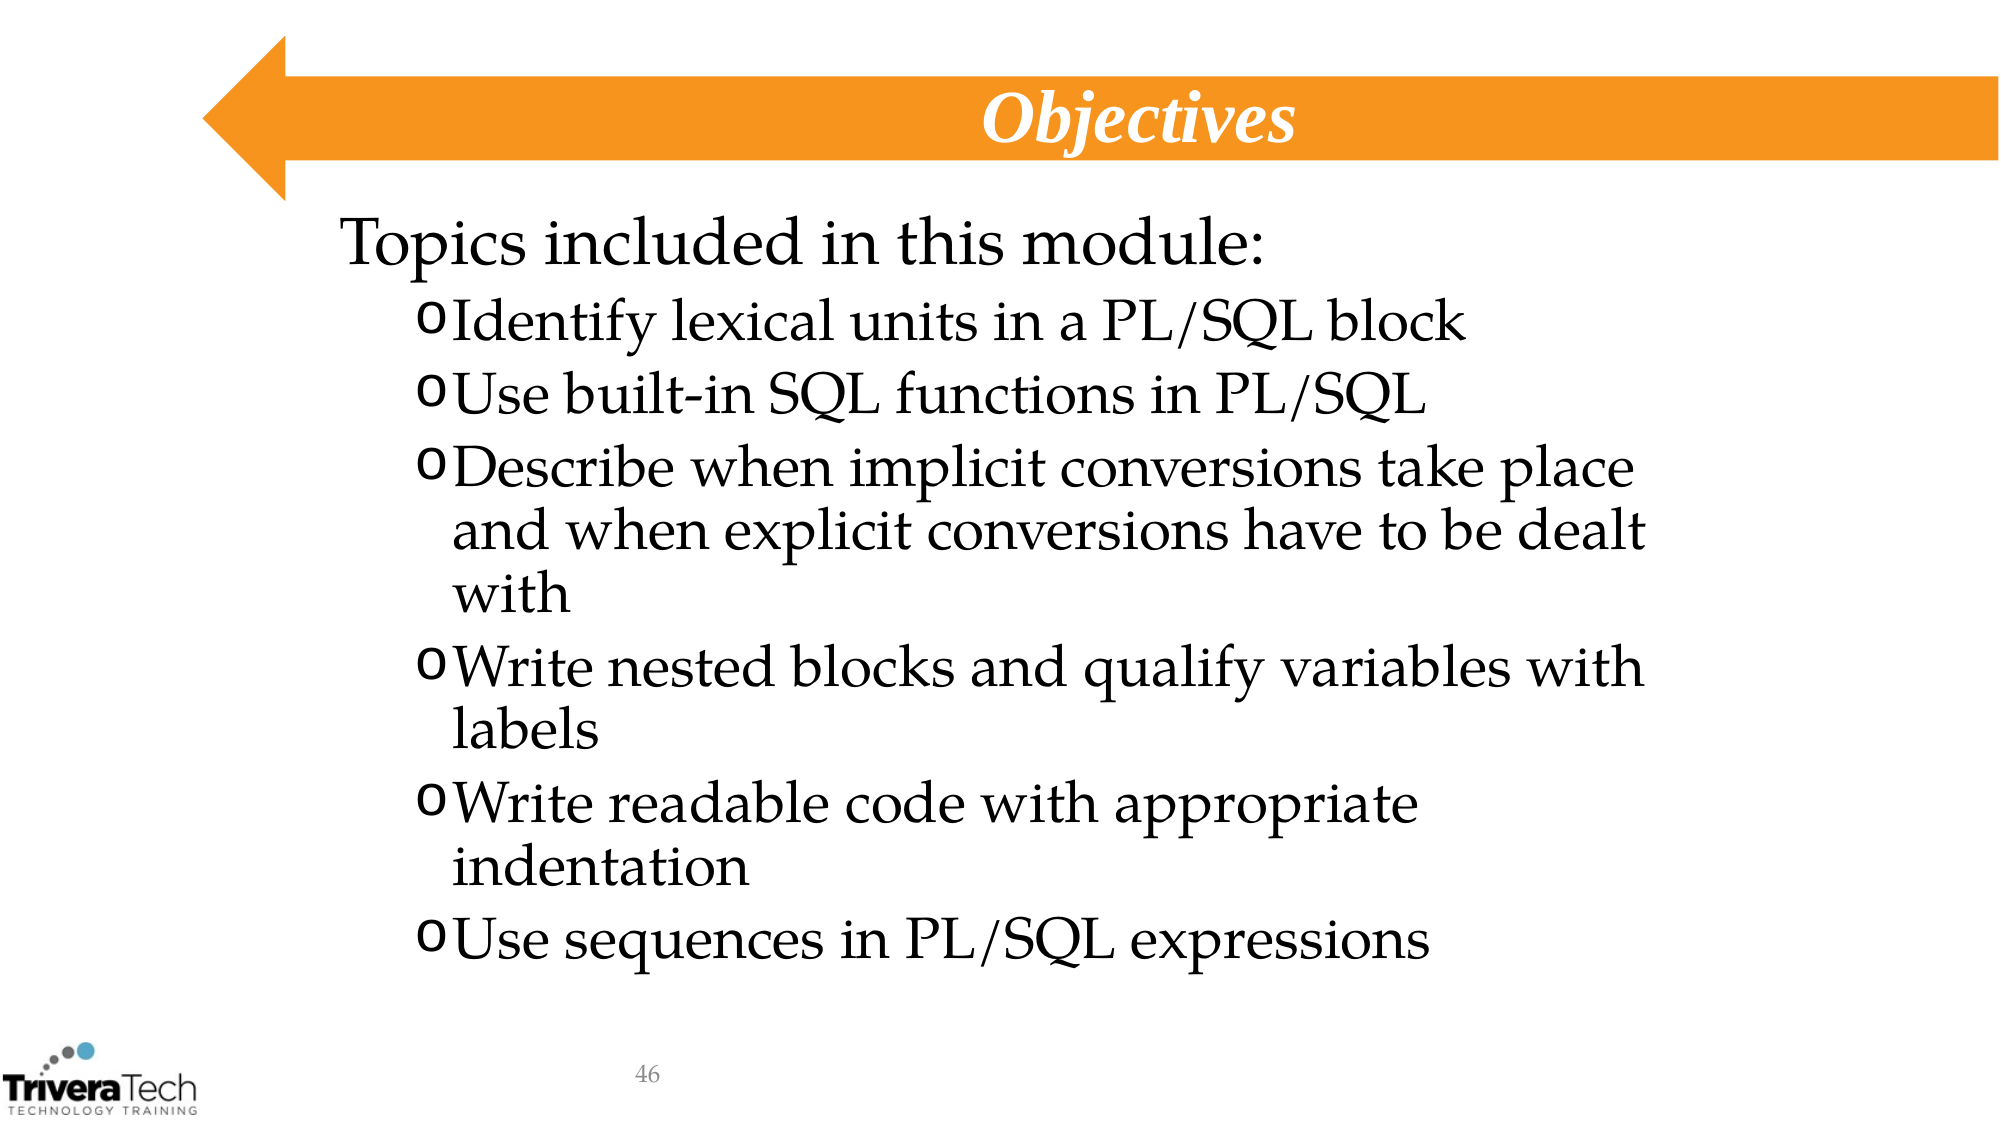

# Objectives
Topics included in this module:
Identify lexical units in a PL/SQL block
Use built-in SQL functions in PL/SQL
Describe when implicit conversions take place and when explicit conversions have to be dealt with
Write nested blocks and qualify variables with labels
Write readable code with appropriate indentation
Use sequences in PL/SQL expressions
46